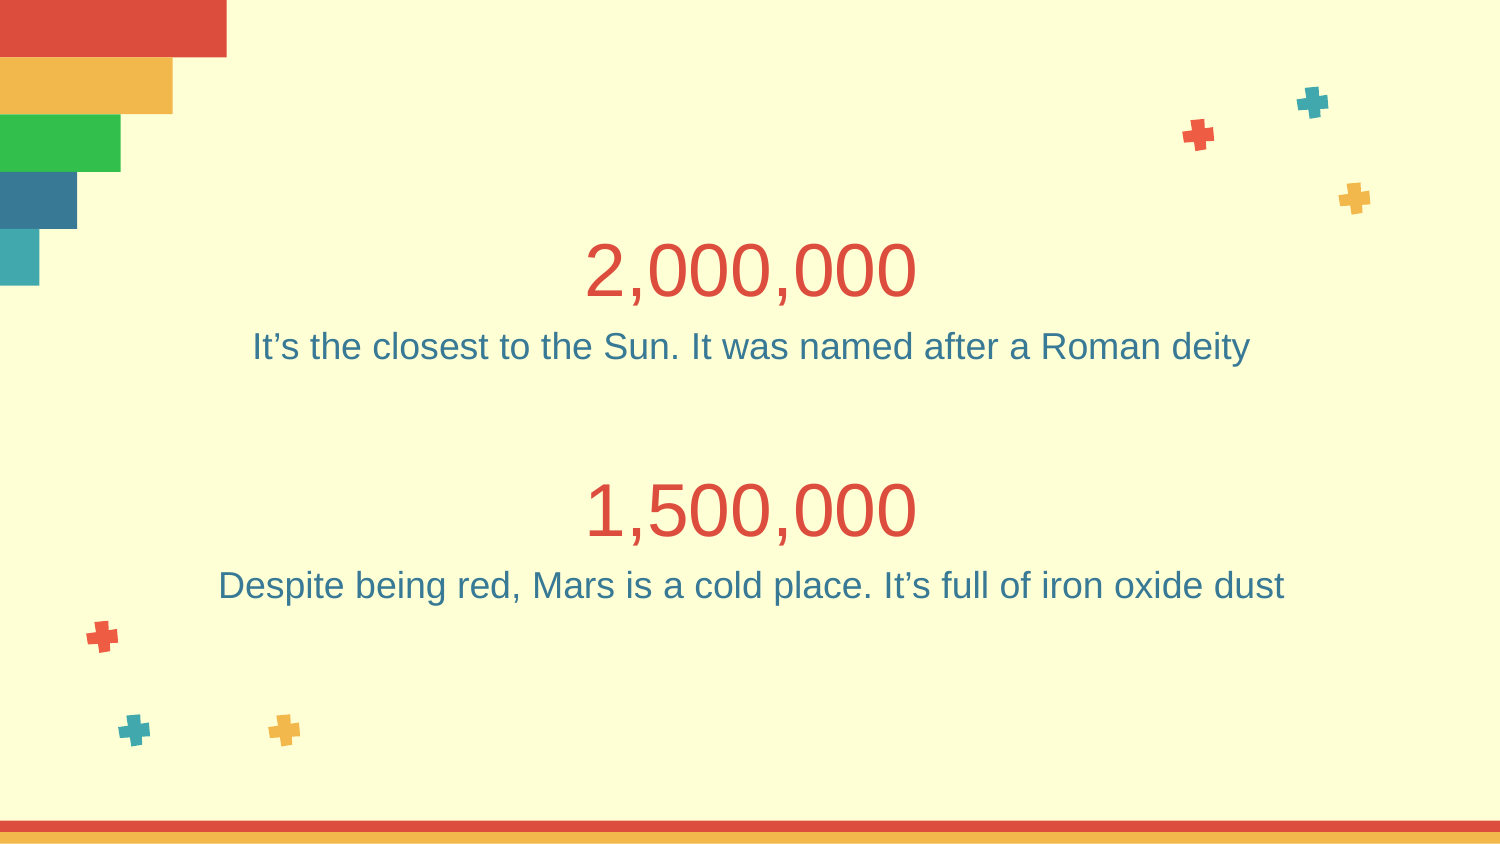

# 2,000,000
It’s the closest to the Sun. It was named after a Roman deity
1,500,000
Despite being red, Mars is a cold place. It’s full of iron oxide dust